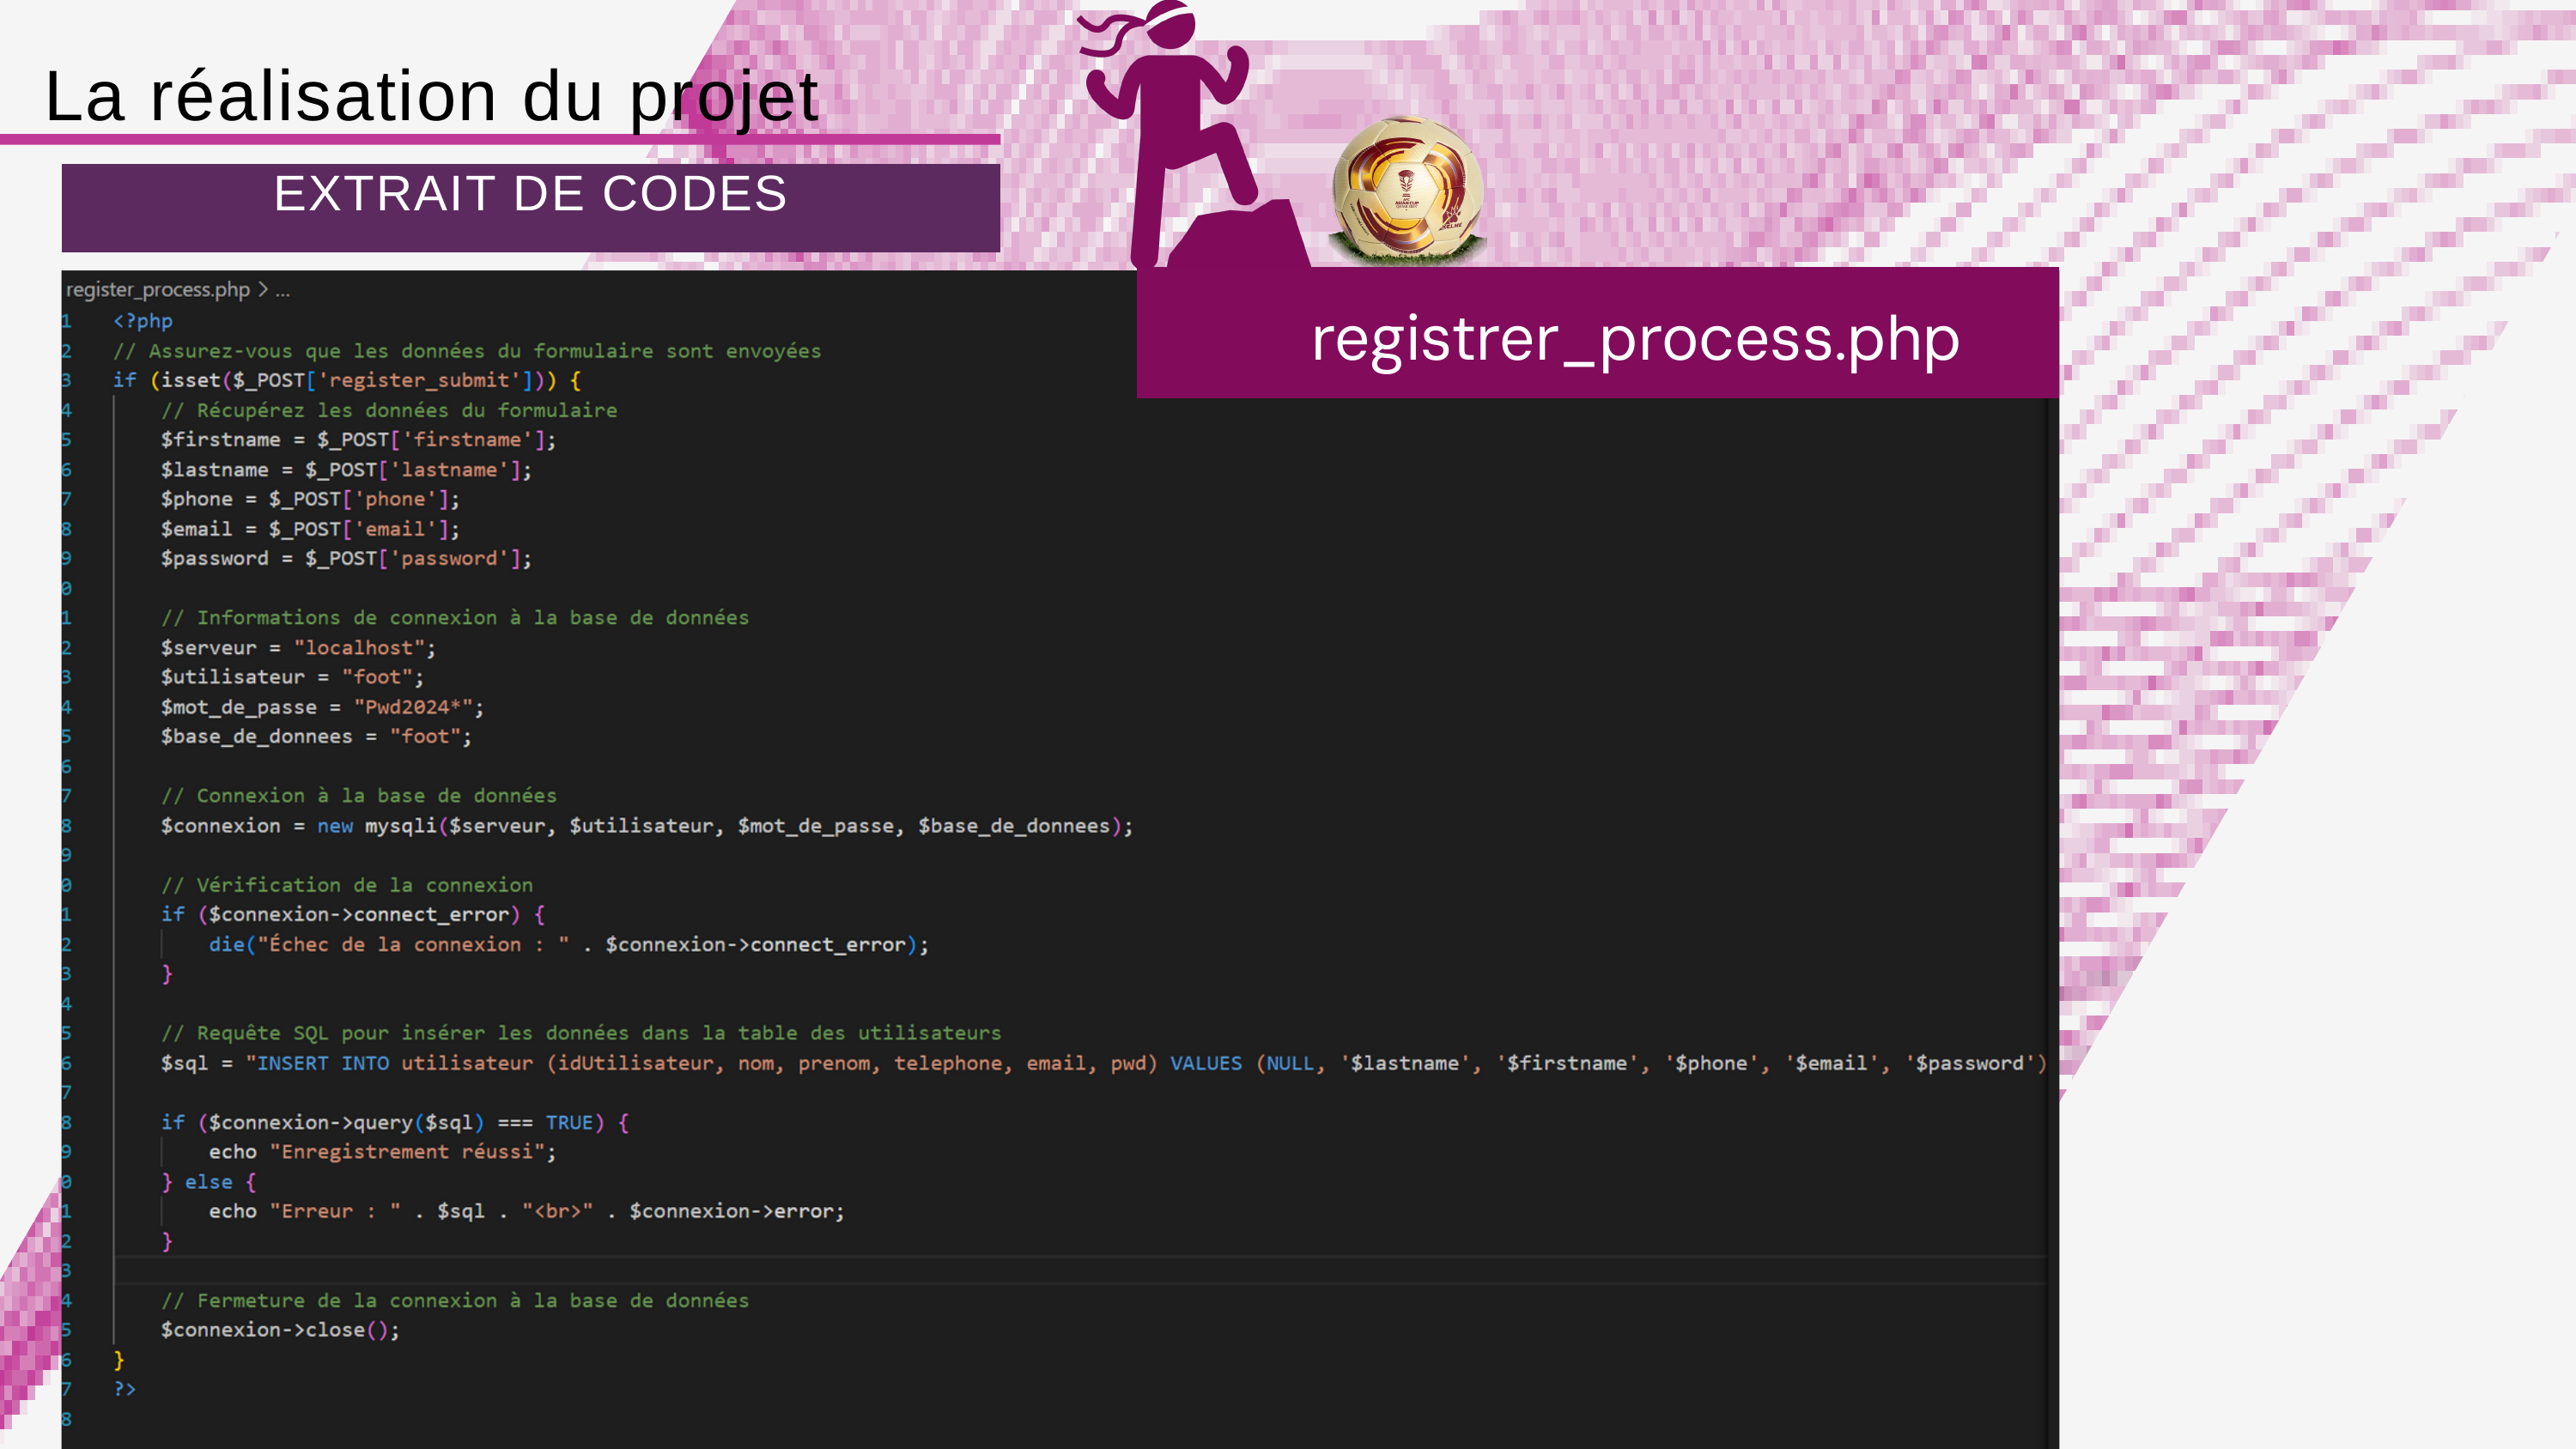

La réalisation du projet

EXTRAIT DE CODES

registrer_process.php